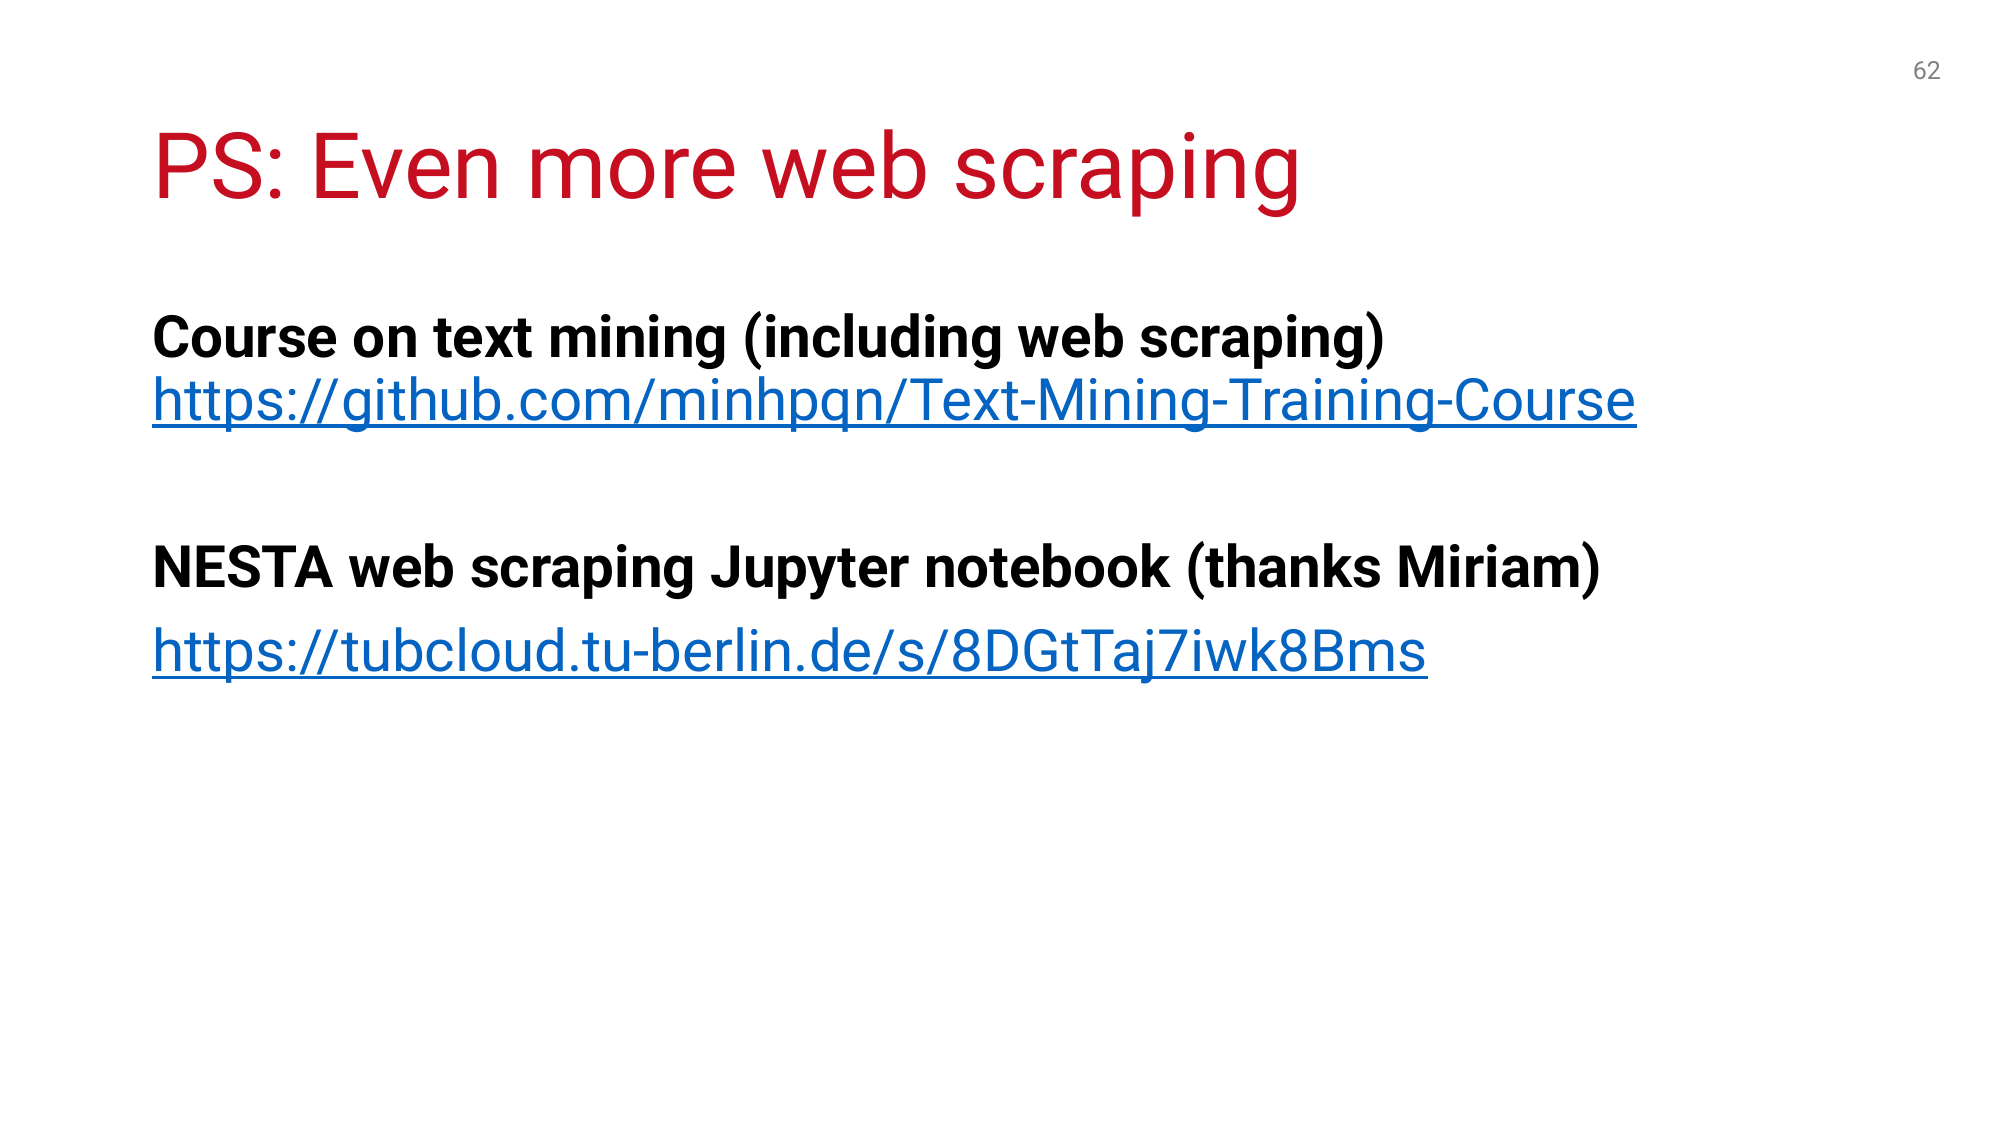

62
# PS: Even more web scraping
Course on text mining (including web scraping)
https://github.com/minhpqn/Text-Mining-Training-Course

NESTA web scraping Jupyter notebook (thanks Miriam)
https://tubcloud.tu-berlin.de/s/8DGtTaj7iwk8Bms